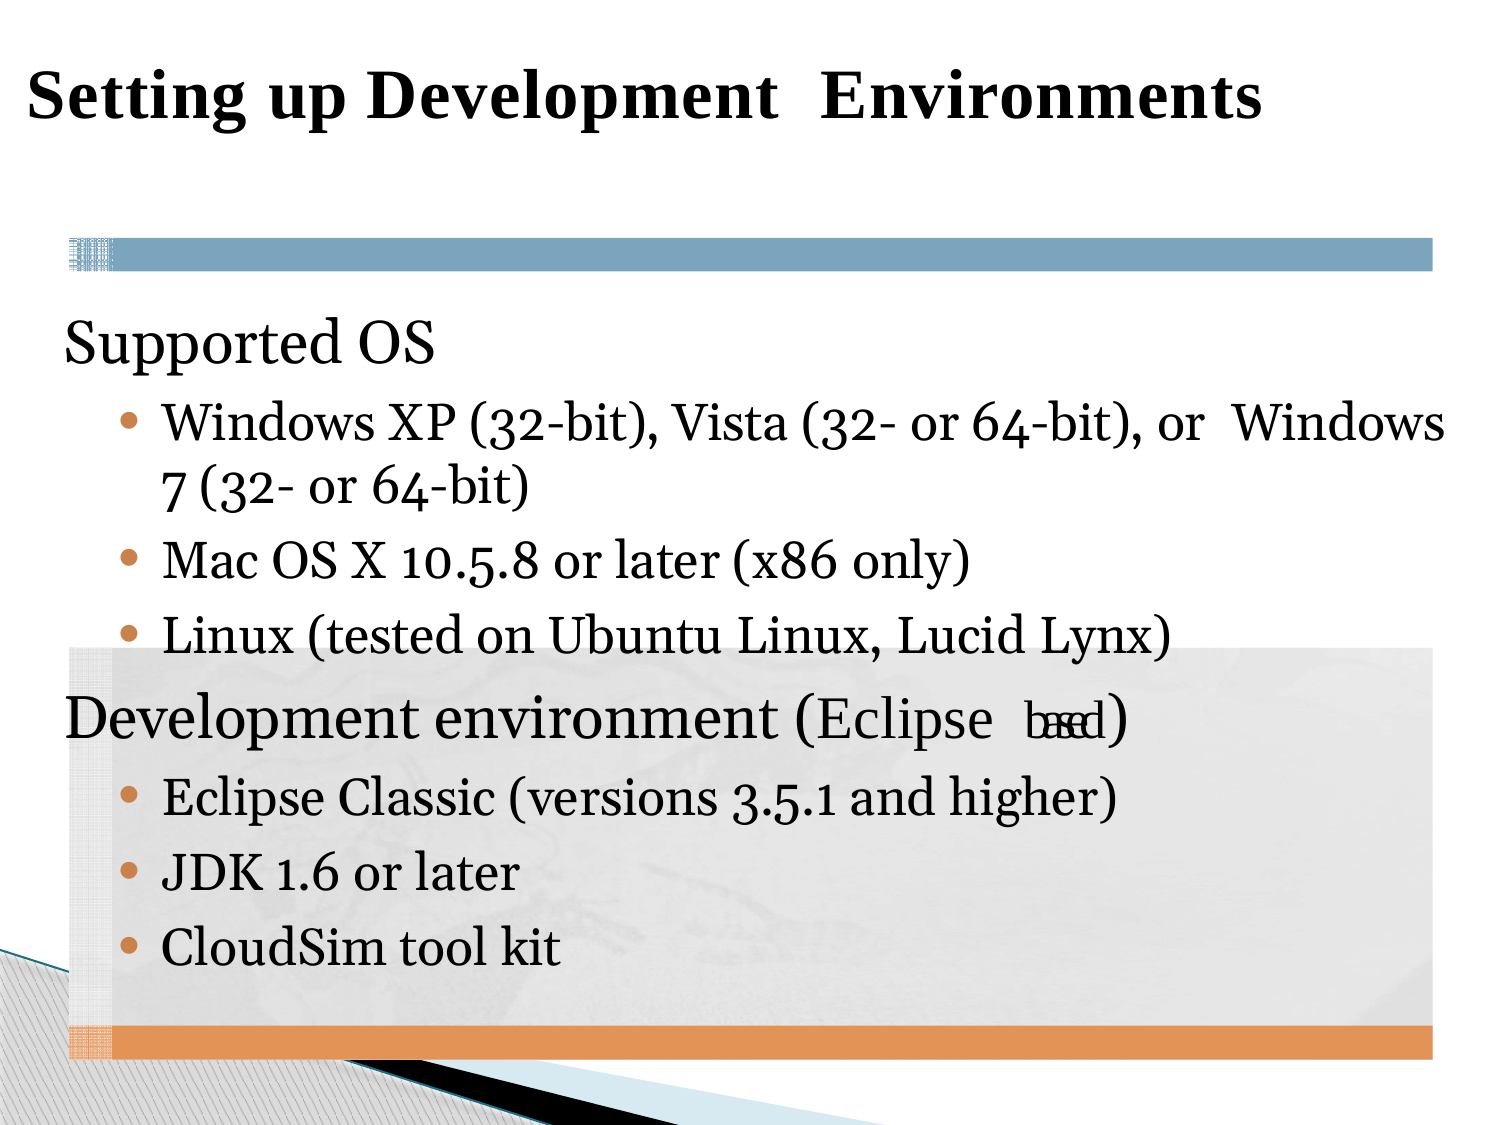

# Setting up Development  Environments

 Supported OS
Windows XP (32-bit), Vista (32- or 64-bit), or  Windows 7 (32- or 64-bit)
Mac OS X 10.5.8 or later (x86 only)
Linux (tested on Ubuntu Linux, Lucid Lynx)
 Development environment (Eclipse  based)
Eclipse Classic (versions 3.5.1 and higher)
JDK 1.6 or later
CloudSim tool kit